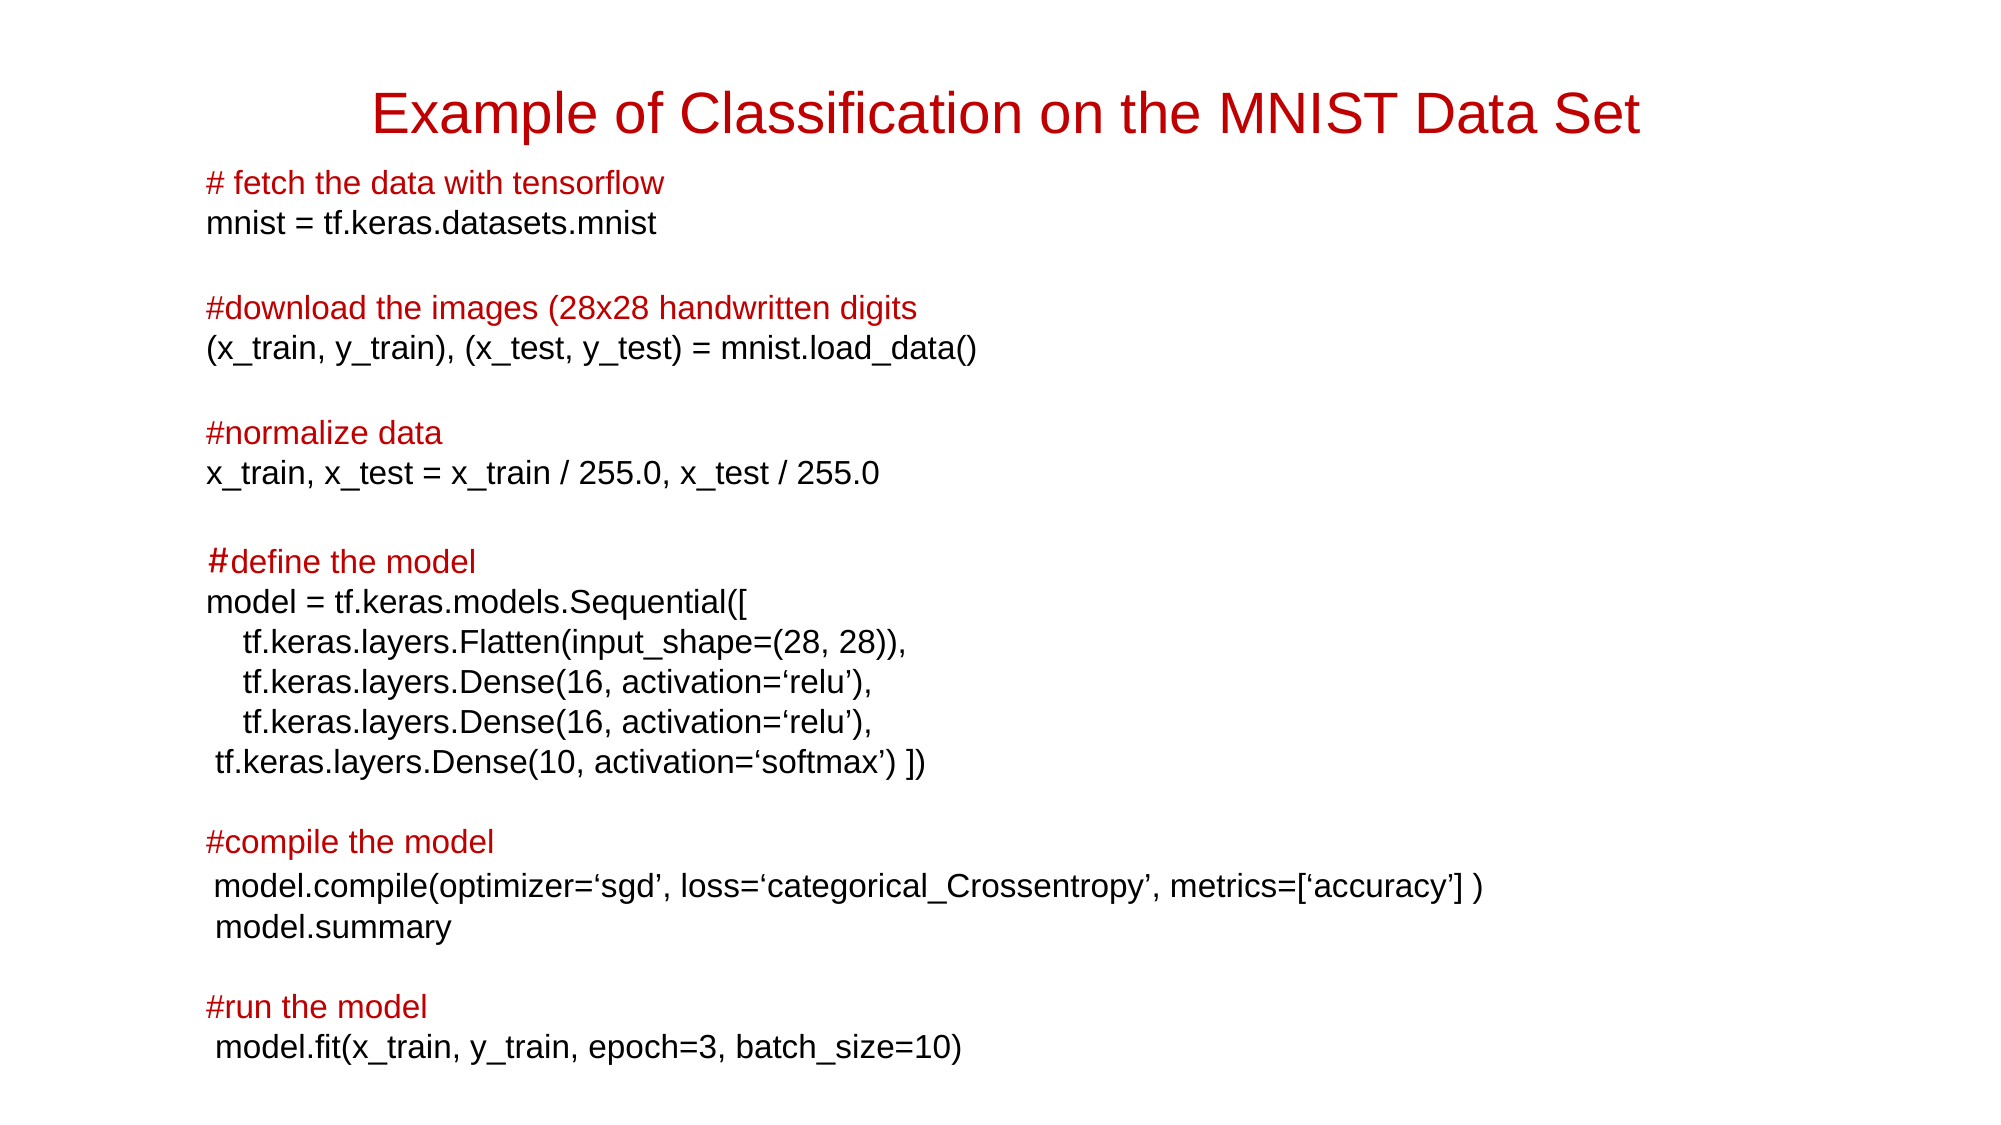

Example of Classification on the MNIST Data Set
# fetch the data with tensorflow
mnist = tf.keras.datasets.mnist

#download the images (28x28 handwritten digits
(x_train, y_train), (x_test, y_test) = mnist.load_data()

#normalize data
x_train, x_test = x_train / 255.0, x_test / 255.0

#define the model
model = tf.keras.models.Sequential([
    tf.keras.layers.Flatten(input_shape=(28, 28)),
    tf.keras.layers.Dense(16, activation=‘relu’),
    tf.keras.layers.Dense(16, activation=‘relu’),
 tf.keras.layers.Dense(10, activation=‘softmax’) ])

#compile the model
 model.compile(optimizer=‘sgd’, loss=‘categorical_Crossentropy’, metrics=[‘accuracy’] )
 model.summary

#run the model
 model.fit(x_train, y_train, epoch=3, batch_size=10)